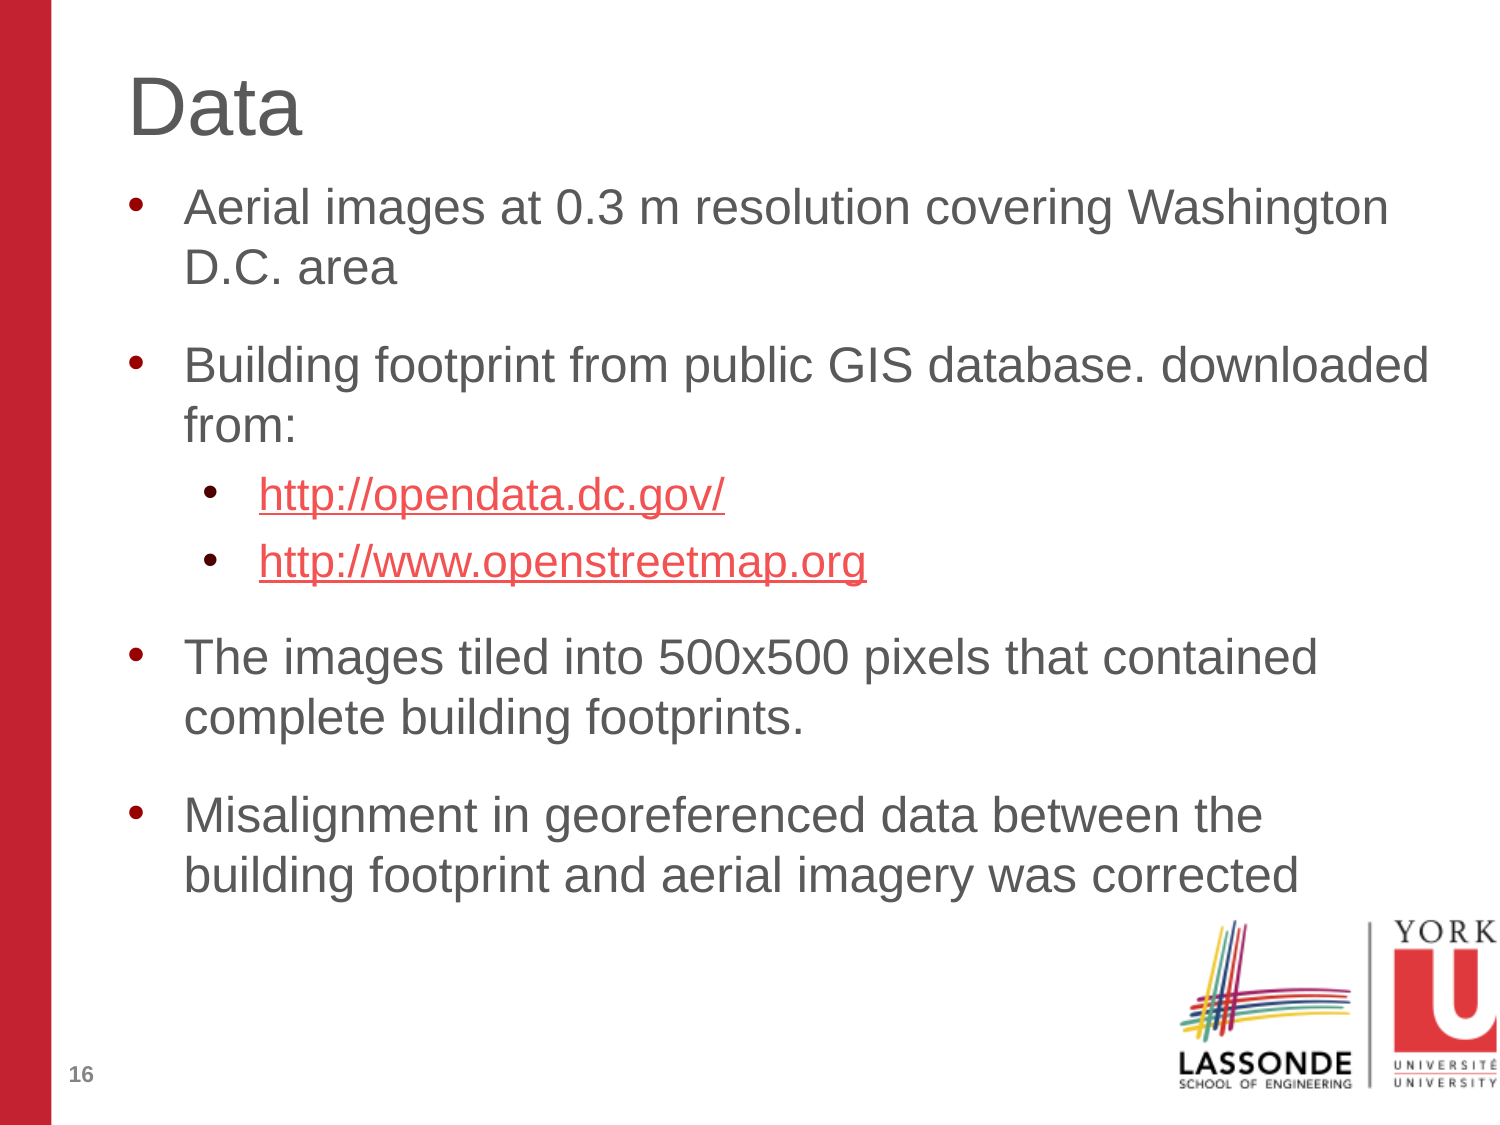

# Data
Aerial images at 0.3 m resolution covering Washington D.C. area
Building footprint from public GIS database. downloaded from:
http://opendata.dc.gov/
http://www.openstreetmap.org
The images tiled into 500x500 pixels that contained complete building footprints.
Misalignment in georeferenced data between the building footprint and aerial imagery was corrected